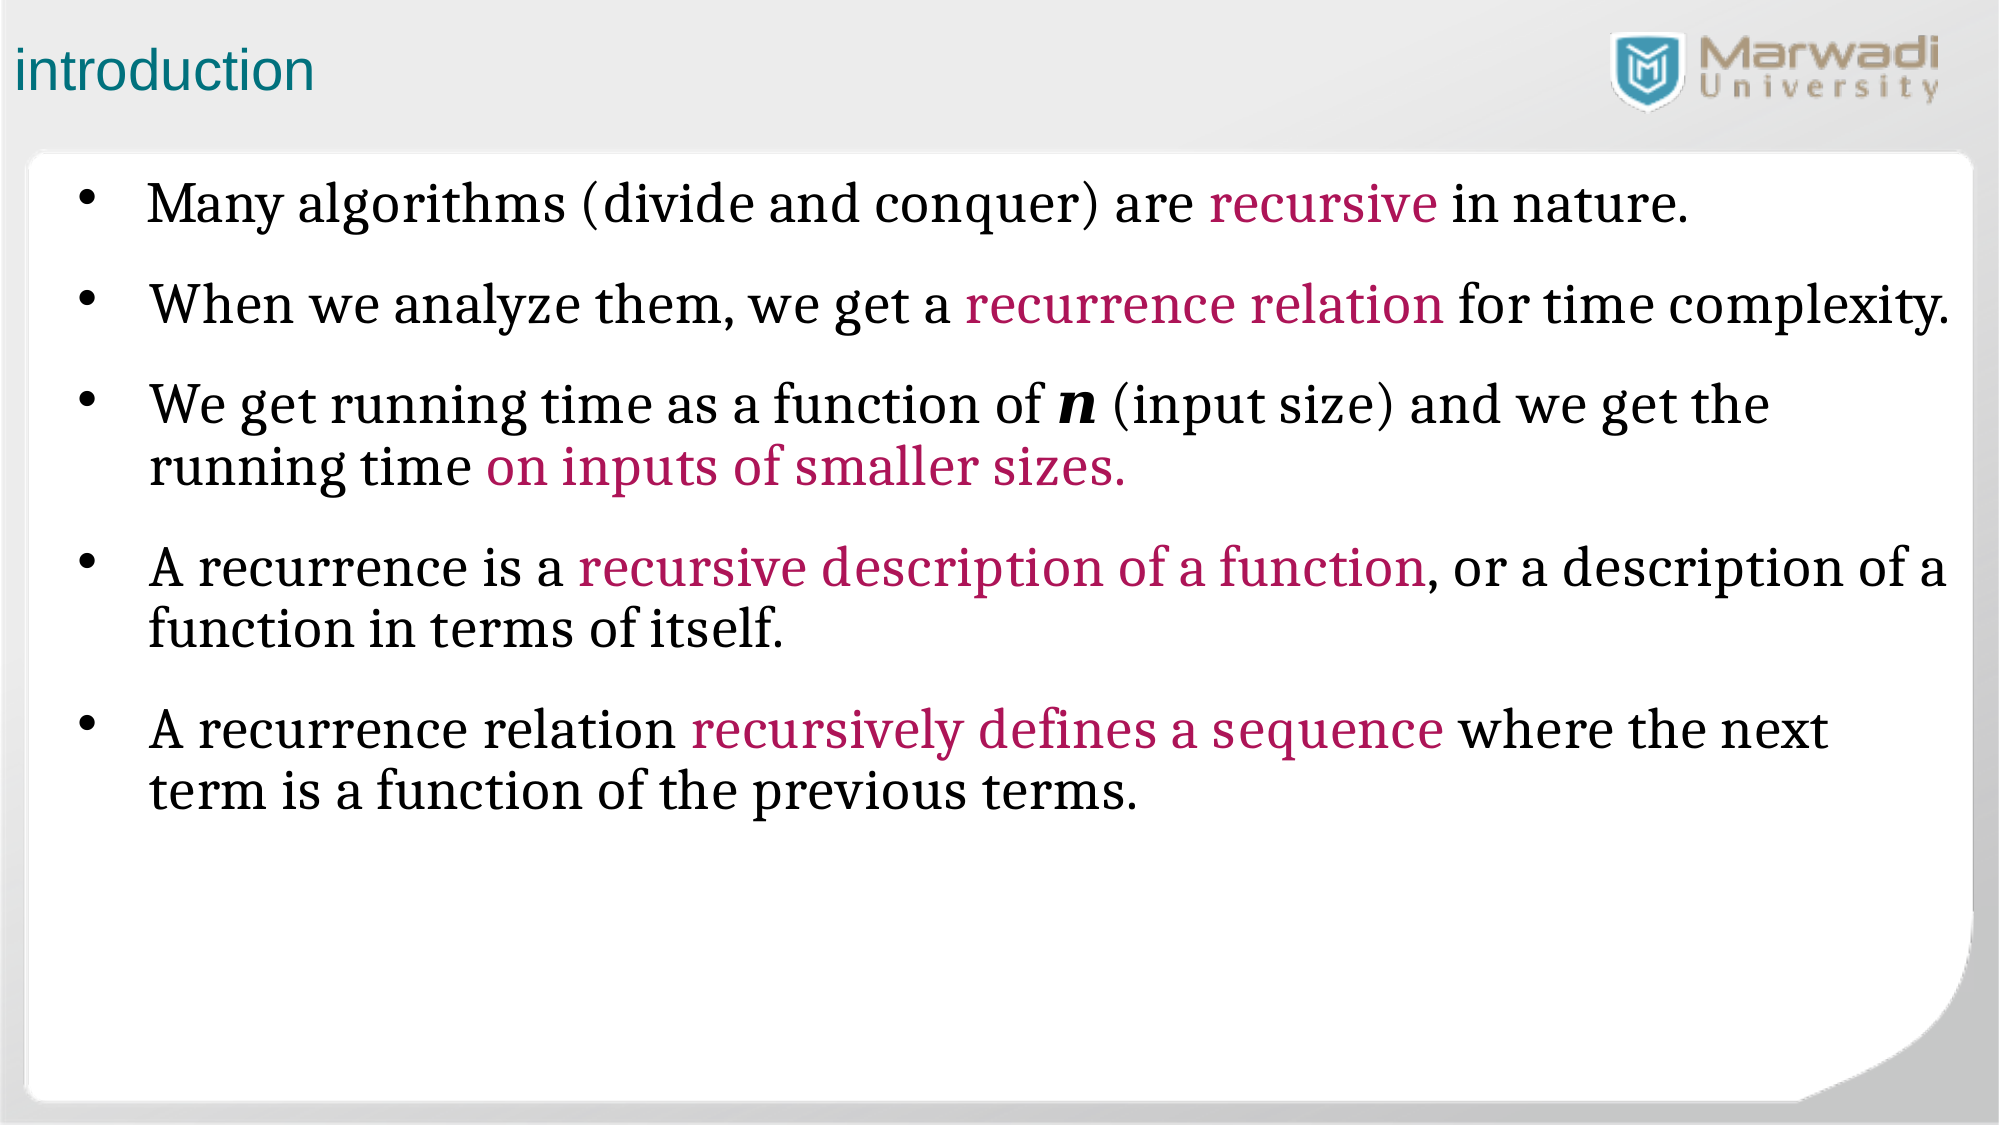

introduction
Many algorithms (divide and conquer) are recursive in nature.
When we analyze them, we get a recurrence relation for time complexity.
We get running time as a function of 𝒏 (input size) and we get the running time on inputs of smaller sizes.
A recurrence is a recursive description of a function, or a description of a function in terms of itself.
A recurrence relation recursively defines a sequence where the next term is a function of the previous terms.